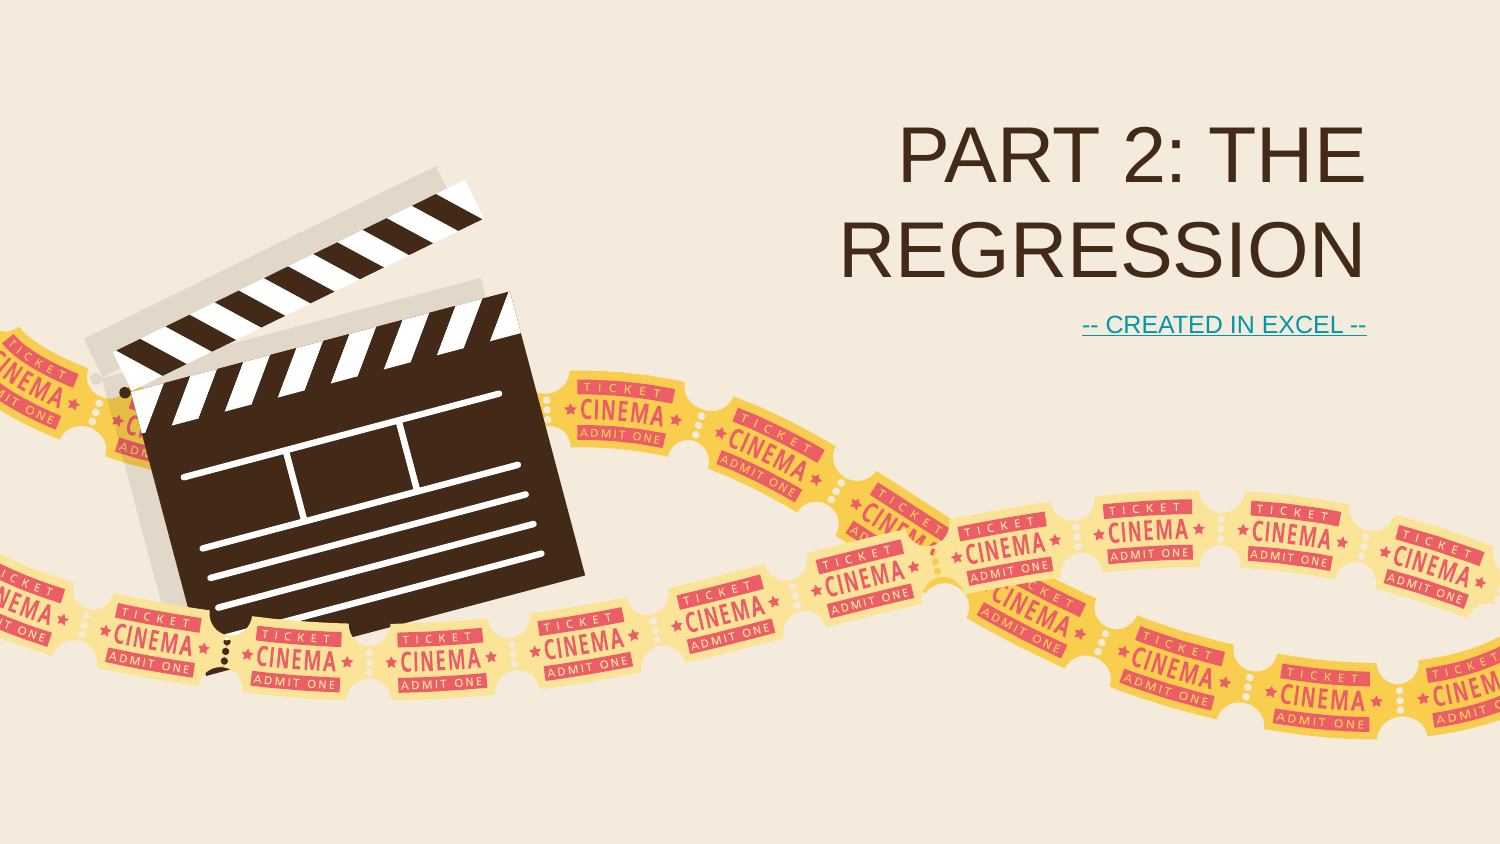

# PART 2: THE REGRESSION

-- CREATED IN EXCEL --